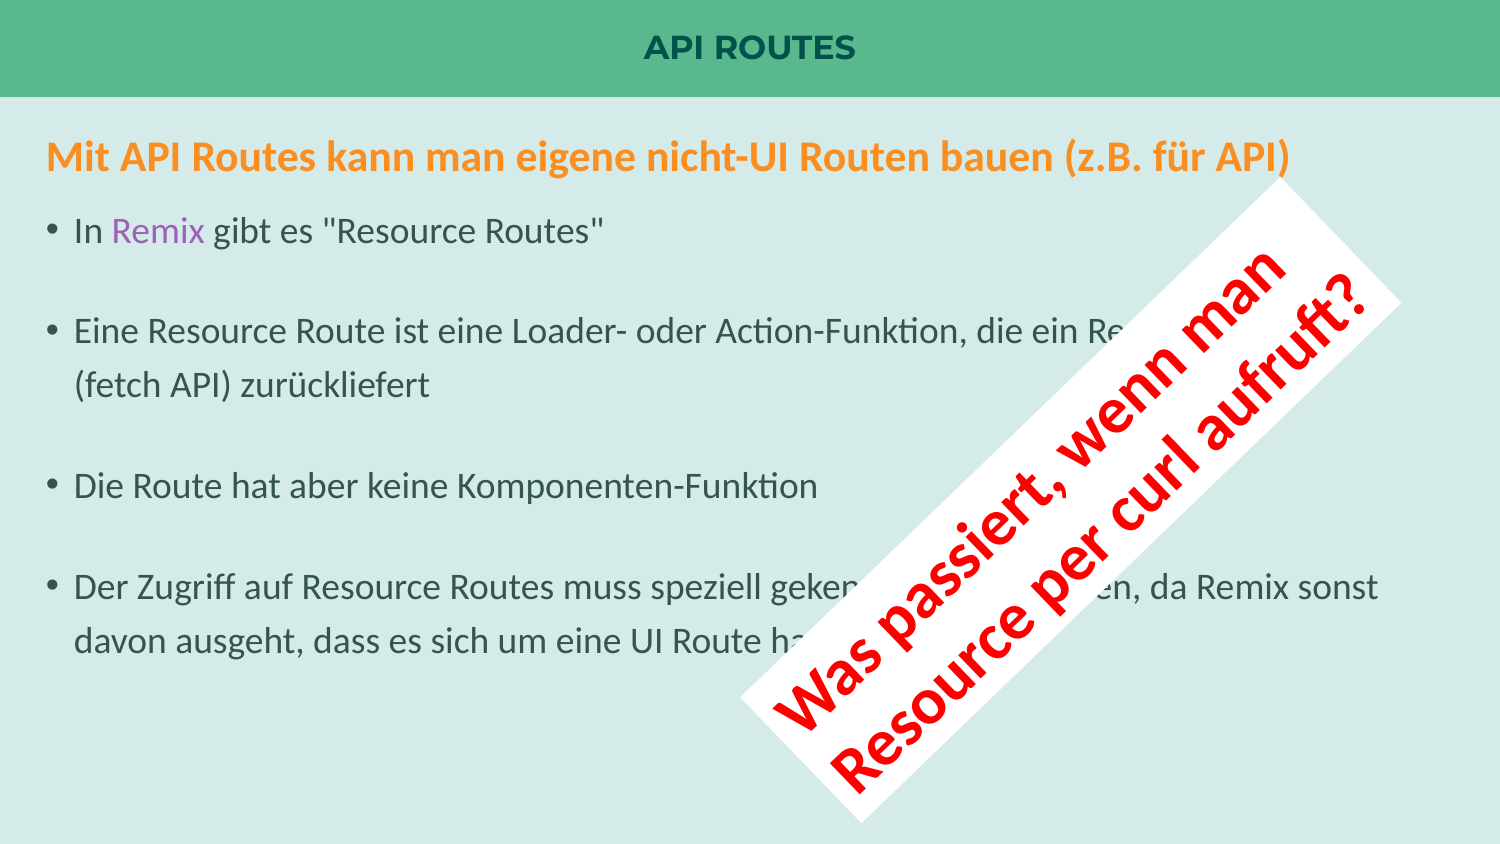

# Api routes
Mit API Routes kann man eigene nicht-UI Routen bauen (z.B. für API)
In Remix gibt es "Resource Routes"
Eine Resource Route ist eine Loader- oder Action-Funktion, die ein Response-Objekt (fetch API) zurückliefert
Die Route hat aber keine Komponenten-Funktion
Der Zugriff auf Resource Routes muss speziell gekennzeichnet werden, da Remix sonst davon ausgeht, dass es sich um eine UI Route handelt

Was passiert, wenn man Resource per curl aufruft?